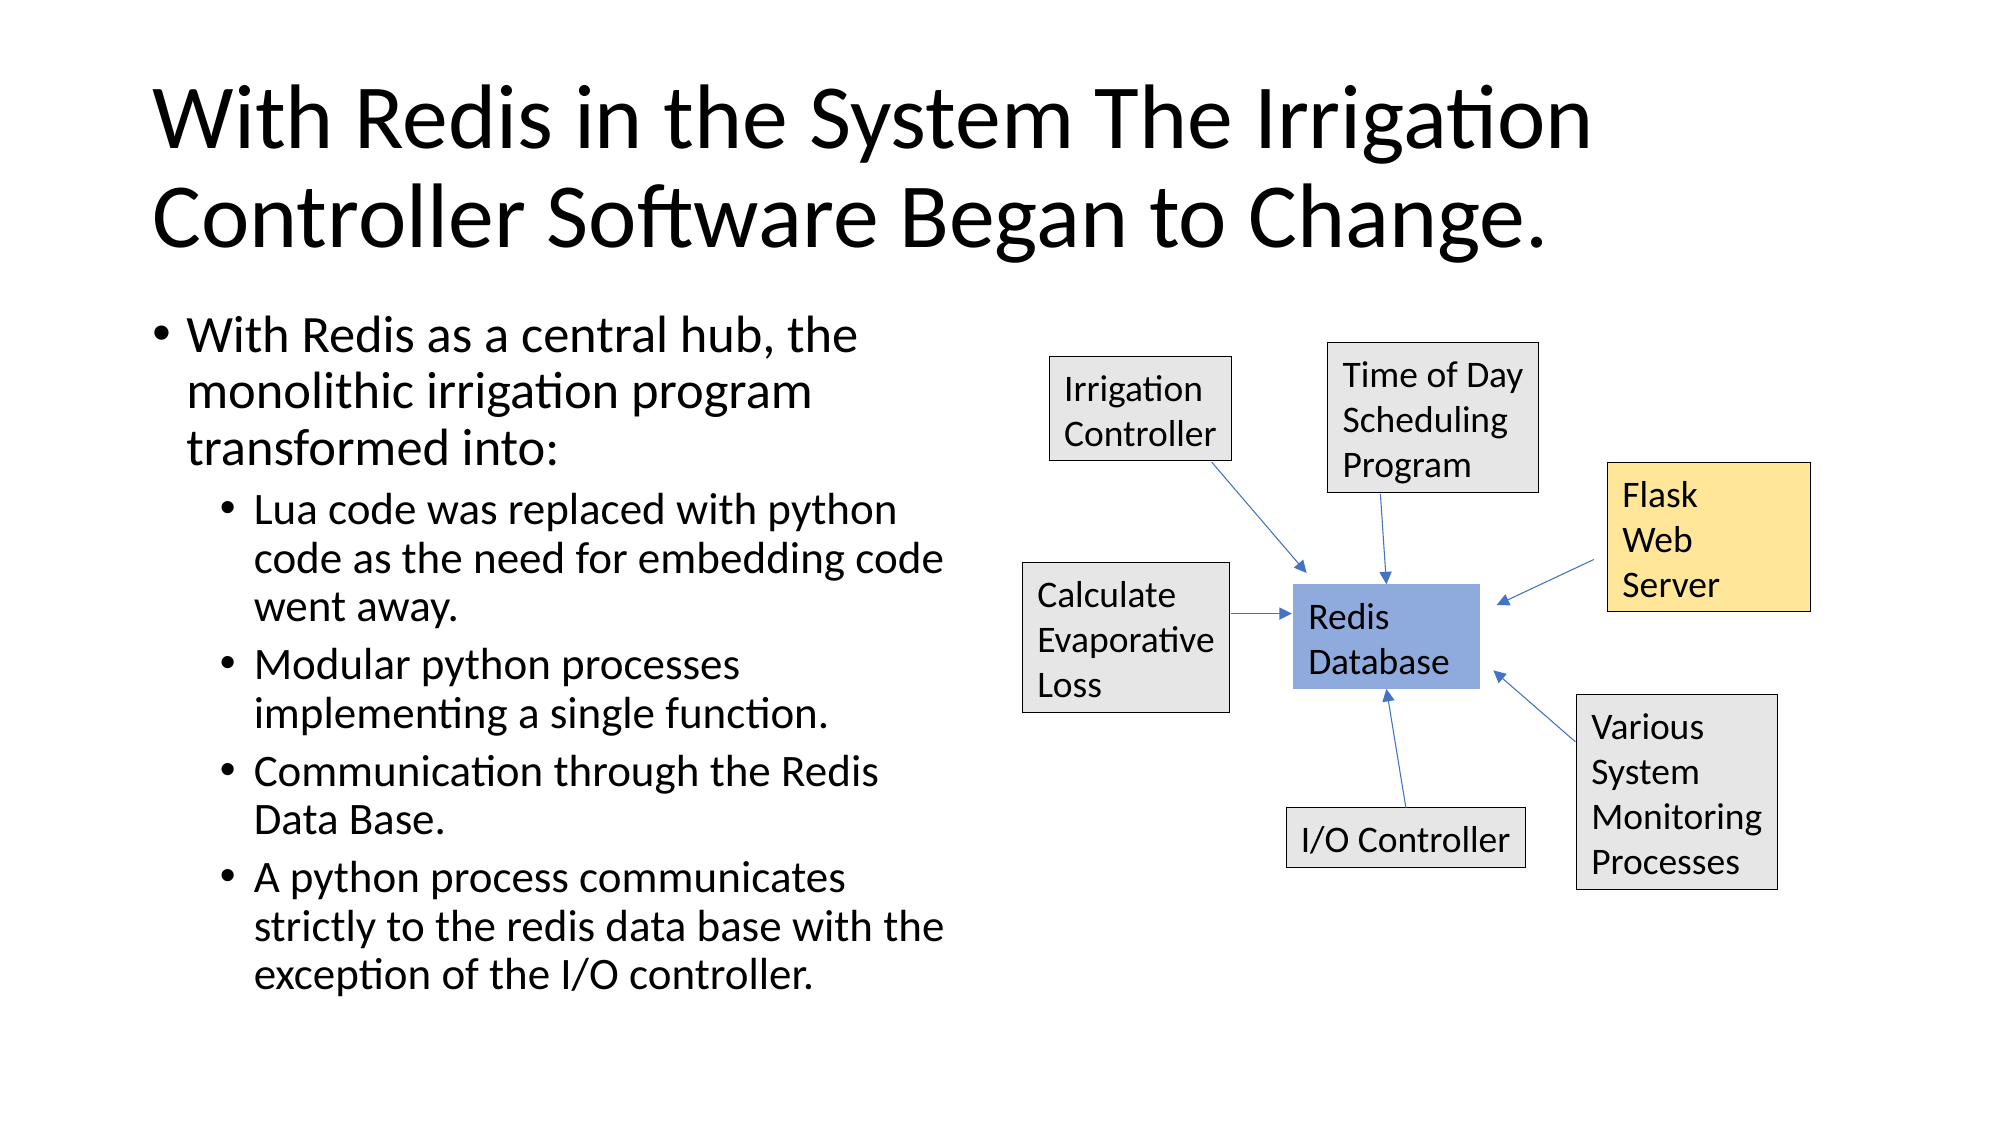

# With Redis in the System The Irrigation Controller Software Began to Change.
With Redis as a central hub, the monolithic irrigation program transformed into:
Lua code was replaced with python code as the need for embedding code went away.
Modular python processes implementing a single function.
Communication through the Redis Data Base.
A python process communicates strictly to the redis data base with the exception of the I/O controller.
Time of Day
Scheduling
Program
Irrigation
Controller
Flask
Web
Server
Calculate
Evaporative
Loss
Redis Database
Various
System
Monitoring
Processes
I/O Controller